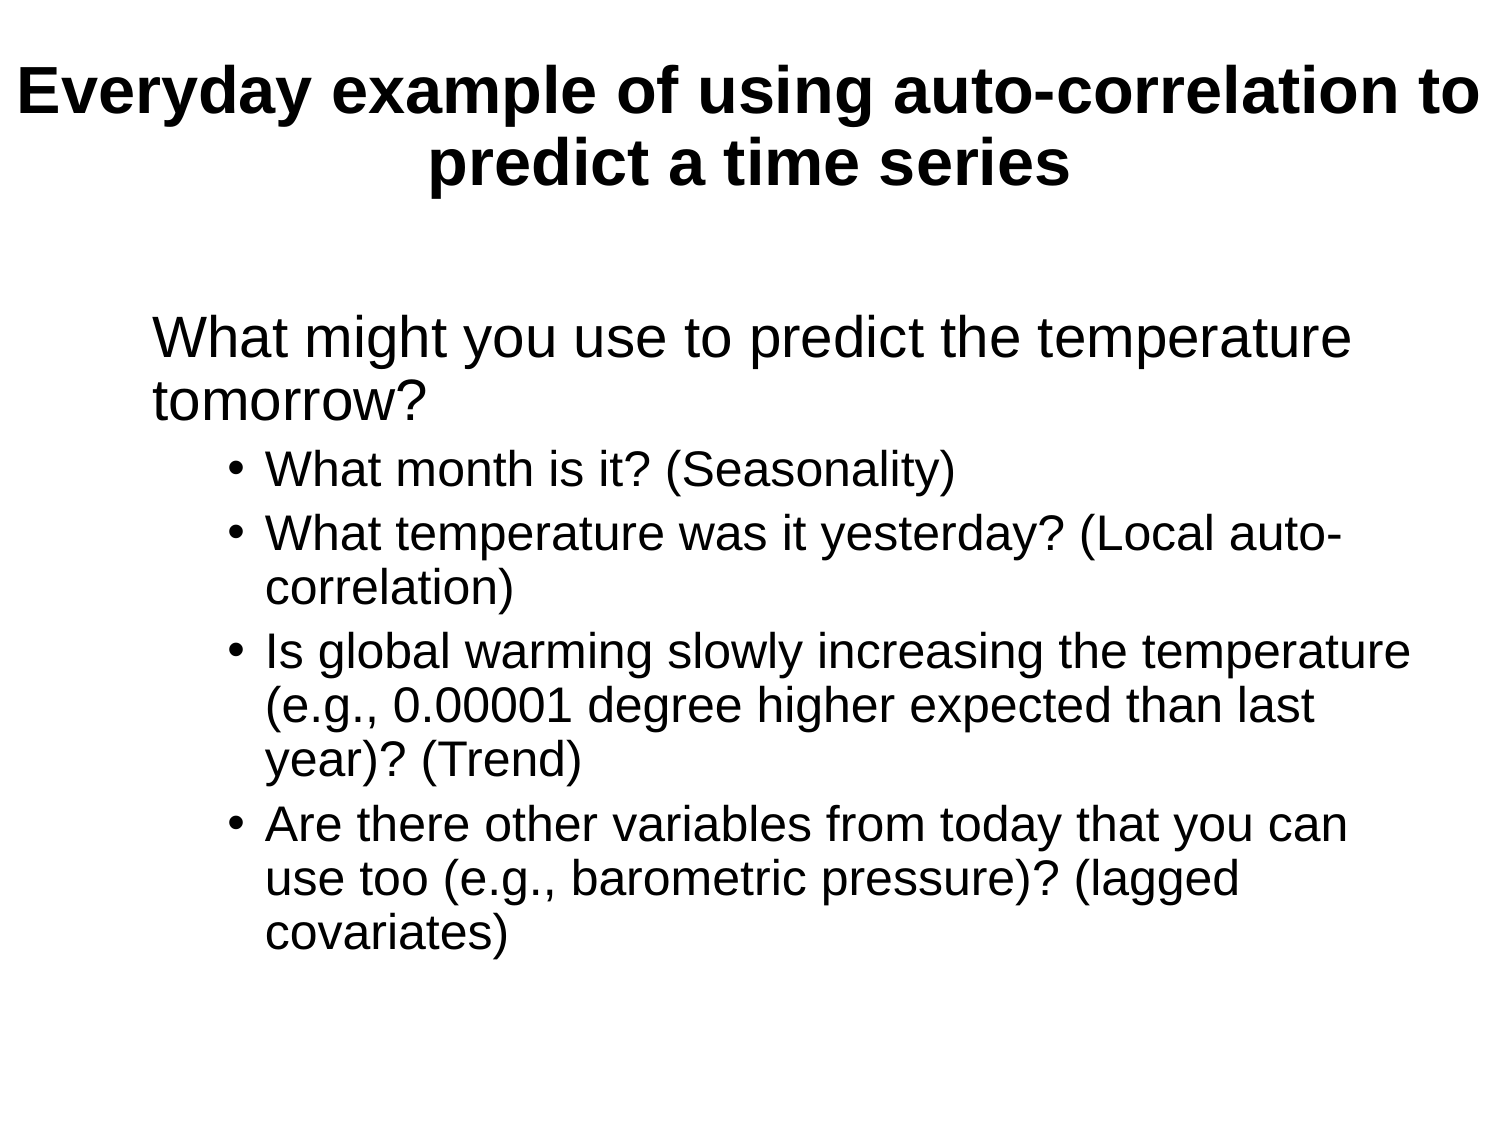

# Everyday example of using auto-correlation to predict a time series
What might you use to predict the temperature tomorrow?
What month is it? (Seasonality)
What temperature was it yesterday? (Local auto-correlation)
Is global warming slowly increasing the temperature (e.g., 0.00001 degree higher expected than last year)? (Trend)
Are there other variables from today that you can use too (e.g., barometric pressure)? (lagged covariates)